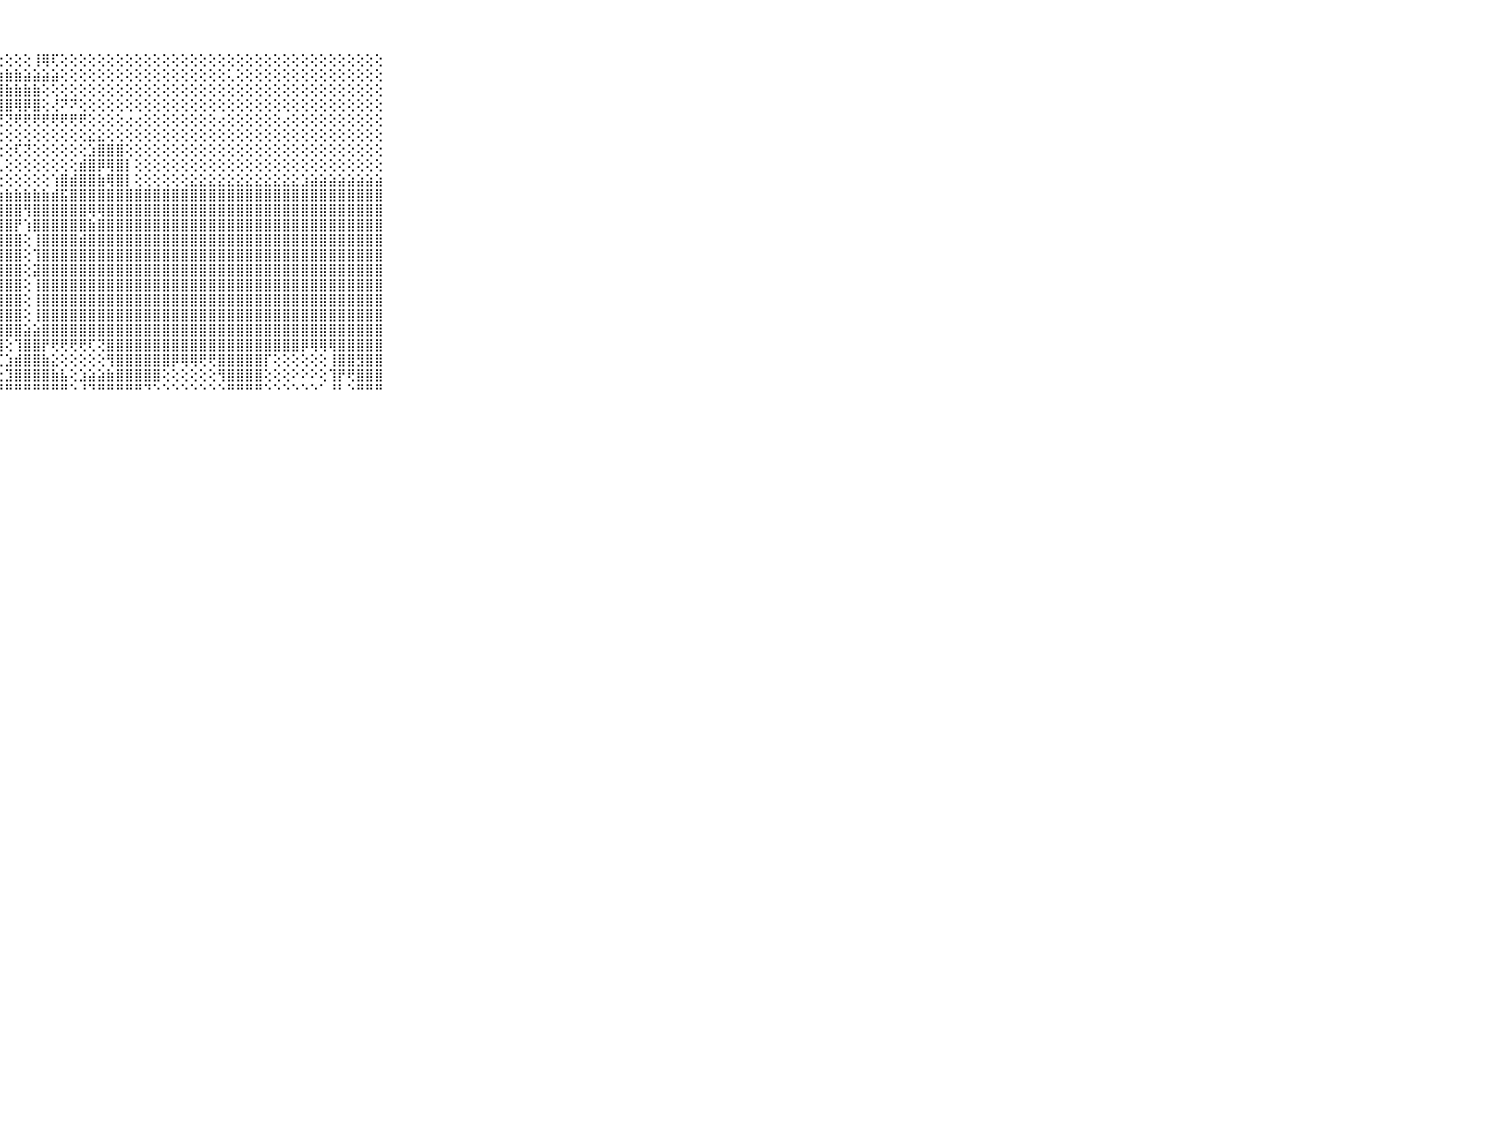

⠀⠀⠀⠀⠀⠀⠀⠀⠀⠀⠀⣿⣿⣿⣿⣿⣿⣿⣿⣿⣿⣿⡿⢿⢻⢻⢝⢕⢕⢕⢕⢸⢿⢏⢕⢕⢕⢕⢕⢕⢕⢕⢕⢕⢕⢕⢕⢕⢕⢕⢕⢕⢕⢕⢕⢕⢕⢕⢕⢕⢕⢕⢕⢕⢕⢕⢕⢕⢕⠀⠀⠀⠀⠀⠀⠀⠀⠀⠀⠀⠀
⠀⠀⠀⠀⠀⠀⠀⠀⠀⠀⠀⣻⣟⣟⣟⣟⣿⡿⢿⢿⢟⢟⢻⣿⣿⣿⣿⣷⣷⣷⣵⣵⣵⣵⢕⢕⢕⢕⢕⢕⢕⢕⢕⢕⢕⢕⢕⢕⢕⢕⢕⢕⢅⢕⢕⢕⢕⢕⢕⢕⢕⢕⢕⢕⢕⢕⢕⢕⢕⠀⠀⠀⠀⠀⠀⠀⠀⠀⠀⠀⠀
⠀⠀⠀⠀⠀⠀⠀⠀⠀⠀⠀⣿⣯⣽⣽⣽⡝⢕⢕⢕⢕⢕⣷⣿⣿⣿⣿⣿⣷⣷⣷⣷⢕⢕⢕⢕⢕⢕⢕⢕⢕⢕⢕⢕⢕⢕⢕⢕⢕⢕⢕⢕⢕⢕⢕⢕⢕⢕⢕⢕⢕⢕⢕⢕⢕⢕⢕⢕⢕⠀⠀⠀⠀⠀⠀⠀⠀⠀⠀⠀⠀
⠀⠀⠀⠀⠀⠀⠀⠀⠀⠀⠀⣿⣿⣟⣓⣓⣑⣑⣑⢕⢕⢸⣿⣿⣿⣿⣿⣿⣿⢿⡿⣿⢕⢜⠝⠝⢕⢕⢕⢕⢕⢕⢕⢕⢕⢕⢕⢕⢕⢕⢕⢕⢕⢕⢕⢕⢕⢕⢕⢕⢕⢕⢕⢕⢕⢕⢕⢕⢕⠀⠀⠀⠀⠀⠀⠀⠀⠀⠀⠀⠀
⠀⠀⠀⠀⠀⠀⠀⠀⠀⠀⠀⠁⢑⢑⢙⢙⢝⢝⢝⢝⢝⢝⢝⢝⢝⢝⢝⢝⢝⢟⢟⢟⢟⢟⢟⢟⢟⢕⢕⢕⢕⢔⢔⢕⢕⢕⢕⢕⢕⢕⢕⢔⢕⢕⢕⢕⢕⢕⢔⢕⢕⢕⢕⢕⢕⢕⢕⢕⢕⠀⠀⠀⠀⠀⠀⠀⠀⠀⠀⠀⠀
⠀⠀⠀⠀⠀⠀⠀⠀⠀⠀⠀⢅⢕⢕⢕⢕⢕⢕⢕⢕⢕⢕⢕⢕⢕⢕⢕⢕⢕⢕⢕⢕⢕⢕⢕⢕⢕⣕⣕⢕⢕⢕⢕⢕⢕⢕⢕⢕⢕⢕⢕⢕⢕⢕⢕⢕⢕⢕⢕⢕⢕⢕⢕⢕⢕⢕⢕⢕⢕⠀⠀⠀⠀⠀⠀⠀⠀⠀⠀⠀⠀
⠀⠀⠀⠀⠀⠀⠀⠀⠀⠀⠀⢕⢕⢕⢕⢕⢕⢕⢕⢕⢕⢕⢕⢕⢕⢕⢕⢕⢕⢏⢝⢕⢕⢕⢕⢕⢕⣱⣿⣿⣿⢕⢕⢕⢕⢕⢕⢕⢕⢕⢕⢕⢕⢕⢕⢕⢕⢕⢕⢕⢕⢕⢕⢕⢕⢕⢕⢕⢕⠀⠀⠀⠀⠀⠀⠀⠀⠀⠀⠀⠀
⠀⠀⠀⠀⠀⠀⠀⠀⠀⠀⠀⢵⢷⢷⢷⢷⢷⢷⢕⢕⢕⢕⢕⢕⢗⢗⢗⢇⢕⢕⢕⢕⢕⢕⢕⢕⣾⣿⡿⢿⣿⡇⢕⢕⢕⢕⢕⢕⢕⢕⢕⢕⢕⢕⢕⢕⢕⢕⢕⢕⢕⢕⢕⢕⢕⢕⢕⢕⢕⠀⠀⠀⠀⠀⠀⠀⠀⠀⠀⠀⠀
⠀⠀⠀⠀⠀⠀⠀⠀⠀⠀⠀⢔⢕⢕⢕⢕⢕⢕⢕⢕⢕⢕⢕⢕⢕⢕⢕⢕⢕⢕⢕⢕⢕⢱⣿⣾⣿⣿⣷⢿⣿⡇⢕⢕⢕⢕⢕⢕⣕⣕⣕⣕⣕⣕⣕⣕⣕⣕⣕⣕⣱⣵⣵⣵⣵⣵⣵⣵⣵⠀⠀⠀⠀⠀⠀⠀⠀⠀⠀⠀⠀
⠀⠀⠀⠀⠀⠀⠀⠀⠀⠀⠀⣵⣵⣵⣵⣵⣵⣵⣵⣵⣷⣷⣷⣷⣷⣷⣷⣷⣷⣷⣷⣷⣷⣾⣯⣿⣿⣿⣿⣿⣿⣿⣿⣿⣿⣿⣿⣿⣿⣿⣿⣿⣿⣿⣿⣿⣿⣿⣿⣿⣿⣿⣿⣿⣿⣿⣿⣿⣿⠀⠀⠀⠀⠀⠀⠀⠀⠀⠀⠀⠀
⠀⠀⠀⠀⠀⠀⠀⠀⠀⠀⠀⣿⣿⣿⣿⣿⣿⣿⣿⣿⣿⣿⣿⣿⣿⣿⣿⣿⣿⣿⢻⣿⣿⣿⣿⣿⣿⢿⢿⣿⣿⣿⣿⣿⣿⣿⣿⣿⣿⣿⣿⣿⣿⣿⣿⣿⣿⣿⣿⣿⣿⣿⣿⣿⣿⣿⣿⣿⣿⠀⠀⠀⠀⠀⠀⠀⠀⠀⠀⠀⠀
⠀⠀⠀⠀⠀⠀⠀⠀⠀⠀⠀⣿⣿⣿⣿⣿⡇⢕⣹⣿⣿⣿⣿⣿⣿⣿⣿⣿⣿⡟⢱⣿⣿⣿⣿⣿⣿⣷⣿⣿⣿⣿⣿⣿⣿⣿⣿⣿⣿⣿⣿⣿⣿⣿⣿⣿⣿⣿⣿⣿⣿⣿⣿⣿⣿⣿⣿⣿⣿⠀⠀⠀⠀⠀⠀⠀⠀⠀⠀⠀⠀
⠀⠀⠀⠀⠀⠀⠀⠀⠀⠀⠀⣿⣿⣿⣿⣿⡇⢜⣿⣿⣿⣿⣿⣿⣿⣿⣿⣿⣿⣿⢕⢸⣿⣿⣿⣿⣾⣿⣿⣿⣿⣿⣿⣿⣿⣿⣿⣿⣿⣿⣿⣿⣿⣿⣿⣿⣿⣿⣿⣿⣿⣿⣿⣿⣿⣿⣿⣿⣿⠀⠀⠀⠀⠀⠀⠀⠀⠀⠀⠀⠀
⠀⠀⠀⠀⠀⠀⠀⠀⠀⠀⠀⣿⣿⣿⣿⣿⡇⢕⢸⣿⣿⣿⣿⣿⣿⣿⣿⣿⣿⣿⢕⢹⣿⣿⣿⣿⣿⣿⣿⣿⣿⣿⣿⣿⣿⣿⣿⣿⣿⣿⣿⣿⣿⣿⣿⣿⣿⣿⣿⣿⣿⣿⣿⣿⣿⣿⣿⣿⣿⠀⠀⠀⠀⠀⠀⠀⠀⠀⠀⠀⠀
⠀⠀⠀⠀⠀⠀⠀⠀⠀⠀⠀⣿⣿⣿⣿⣿⡇⢕⢸⣿⣿⣿⣿⣿⣿⣿⣿⣿⣿⣿⢕⣽⣿⣿⣿⣿⣿⣿⣿⣿⣿⣿⣿⣿⣿⣿⣿⣿⣿⣿⣿⣿⣿⣿⣿⣿⣿⣿⣿⣿⣿⣿⣿⣿⣿⣿⣿⣿⣿⠀⠀⠀⠀⠀⠀⠀⠀⠀⠀⠀⠀
⠀⠀⠀⠀⠀⠀⠀⠀⠀⠀⠀⣿⣿⣿⣿⣿⡇⢕⢸⣿⣿⣿⣿⣿⣿⣿⣿⣿⣿⣿⢕⢸⣿⣿⣿⣿⣿⣿⣿⣿⣿⣿⣿⣿⣿⣿⣿⣿⣿⣿⣿⣿⣿⣿⣿⣿⣿⣿⣿⣿⣿⣿⣿⣿⣿⣿⣿⣿⣿⠀⠀⠀⠀⠀⠀⠀⠀⠀⠀⠀⠀
⠀⠀⠀⠀⠀⠀⠀⠀⠀⠀⠀⣿⣿⣿⣿⣿⣯⢕⢸⣿⣿⣿⣿⣿⣿⣿⣿⣿⣿⣿⢕⢸⣿⣿⣿⣿⣿⣿⣿⣿⣿⣿⣿⣿⣿⣿⣿⣿⣿⣿⣿⣿⣿⣿⣿⣿⣿⣿⣿⣿⣿⣿⣿⣿⣿⣿⣿⣿⣿⠀⠀⠀⠀⠀⠀⠀⠀⠀⠀⠀⠀
⠀⠀⠀⠀⠀⠀⠀⠀⠀⠀⠀⣿⣿⣿⣿⣿⡧⢕⢸⣿⣿⣿⣿⣿⣿⣿⣿⣿⣿⣿⢕⢸⣿⣿⣿⣿⣿⣿⣿⣿⣿⣿⣿⣿⣿⣿⣿⣿⣿⣿⣿⣿⣿⣿⣿⣿⣿⣿⣿⣿⣿⣿⣿⣿⣿⣿⣿⣿⣿⠀⠀⠀⠀⠀⠀⠀⠀⠀⠀⠀⠀
⠀⠀⠀⠀⠀⠀⠀⠀⠀⠀⠀⣿⣿⣿⣿⣿⡷⢕⢸⣿⣿⣿⣿⣿⣿⣿⣿⣿⣿⣿⣵⣵⣿⣿⣿⣿⣿⣿⣿⣿⣿⣿⣿⣿⣿⣿⣿⣿⣿⣿⣿⣿⣿⣿⣿⣿⣿⣿⣿⣿⣿⣿⣿⣿⣿⣿⣿⣿⣿⠀⠀⠀⠀⠀⠀⠀⠀⠀⠀⠀⠀
⠀⠀⠀⠀⠀⠀⠀⠀⠀⠀⠀⣿⣿⣿⣿⣿⣿⣷⣾⣿⣿⣿⣷⣿⣿⣿⣿⣿⢕⢹⣿⣿⡟⢟⢟⢟⢟⢏⢝⣿⣿⣿⣿⣿⣿⣿⣿⣿⣿⣿⣿⣿⣿⣿⣿⣿⣿⣿⣿⣿⡿⢿⢿⢿⣿⣿⣿⣿⣿⠀⠀⠀⠀⠀⠀⠀⠀⠀⠀⠀⠀
⠀⠀⠀⠀⠀⠀⠀⠀⠀⠀⠀⣿⣿⣿⣿⣿⣿⣿⣿⣿⣿⣿⣿⣿⣿⣿⢟⢏⣱⣾⣿⣿⣷⣕⢕⢕⢕⢕⢕⢻⣿⣿⣿⣿⣿⣿⡿⢿⢿⢟⢟⣿⣿⣿⣿⣿⡏⢕⢕⢕⢕⢕⢕⢸⣿⣿⣻⣿⣿⠀⠀⠀⠀⠀⠀⠀⠀⠀⠀⠀⠀
⠀⠀⠀⠀⠀⠀⠀⠀⠀⠀⠀⣿⣿⣿⣿⣿⣿⣿⣿⣿⣿⣿⣿⣿⣿⣏⣕⣕⣹⣿⣿⣿⣿⣷⣧⢕⣱⣵⣵⣷⣿⣿⣿⣿⣿⢕⢕⢕⢕⢕⢕⢻⣿⣿⣿⣿⢕⢕⢕⠕⠕⠕⢕⢹⡟⢟⣿⣿⣿⠀⠀⠀⠀⠀⠀⠀⠀⠀⠀⠀⠀
⠀⠀⠀⠀⠀⠀⠀⠀⠀⠀⠀⠛⠛⠛⠛⠛⠛⠛⠛⠛⠛⠛⠋⠙⠙⠑⠑⠛⠛⠛⠛⠛⠛⠛⠛⠑⠘⠙⠛⠛⠛⠛⠛⠙⠑⠑⠑⠑⠑⠑⠑⠑⠛⠛⠛⠛⠑⠑⠑⠑⠑⠑⠁⠘⠃⠑⠛⠛⠛⠀⠀⠀⠀⠀⠀⠀⠀⠀⠀⠀⠀